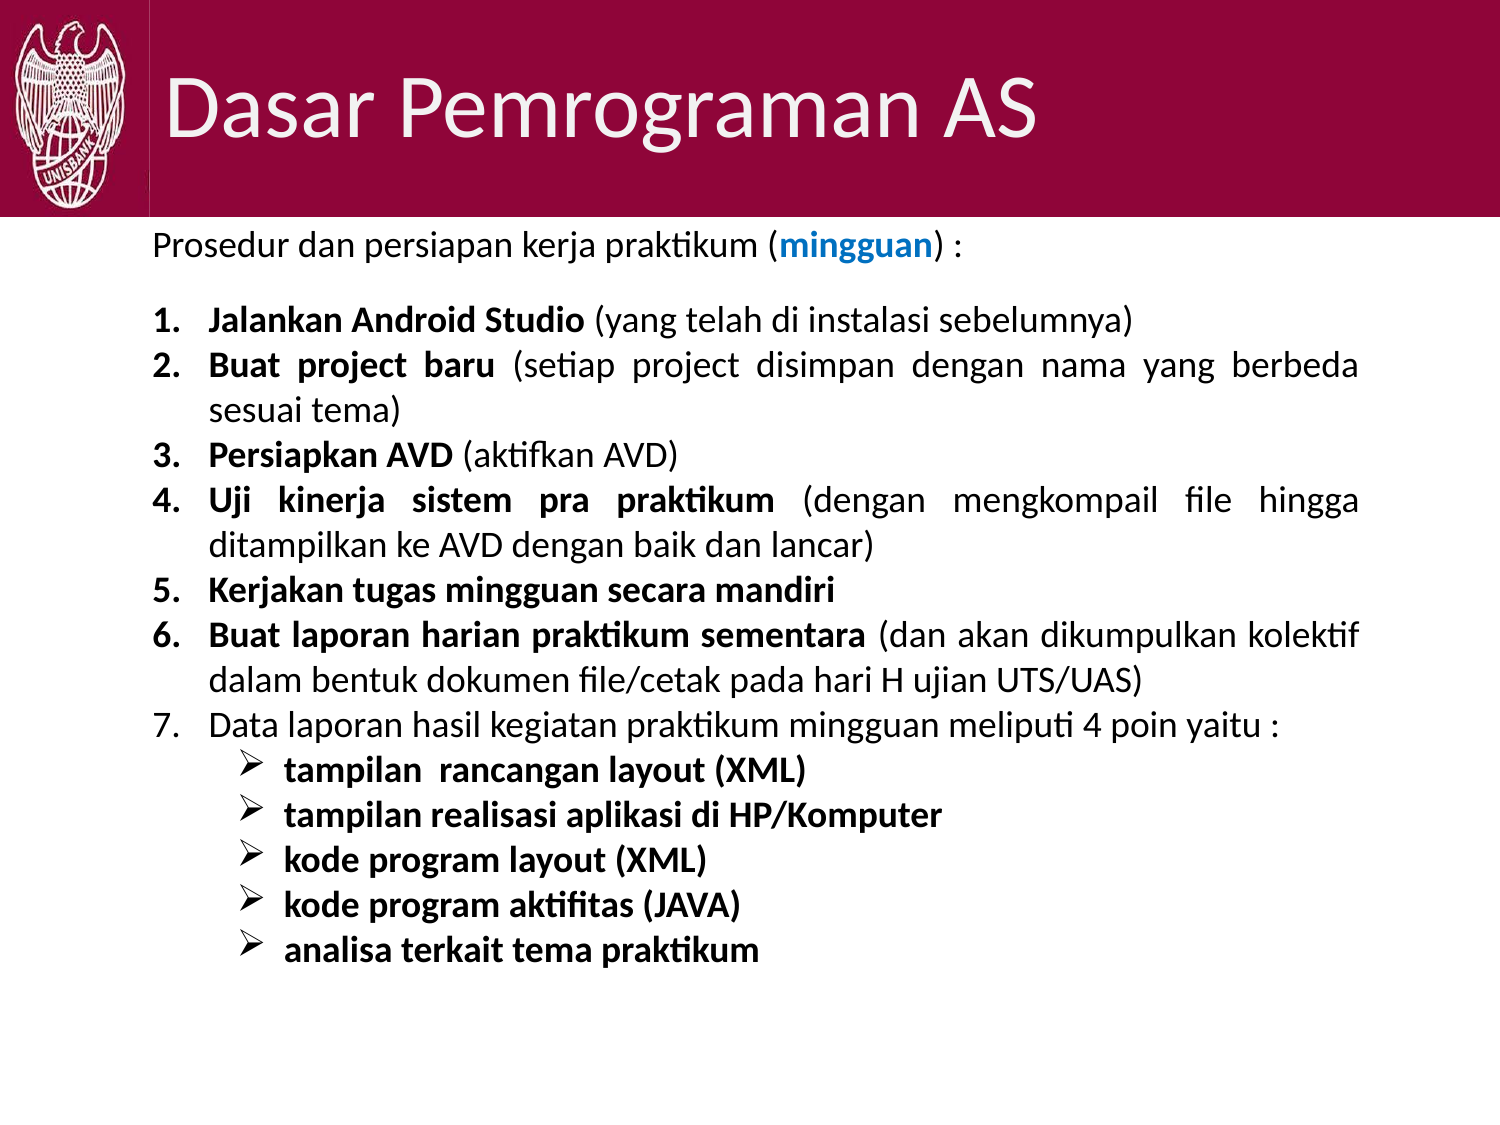

# Dasar Pemrograman AS
Prosedur dan persiapan kerja praktikum (mingguan) :

Jalankan Android Studio (yang telah di instalasi sebelumnya)
Buat project baru (setiap project disimpan dengan nama yang berbeda sesuai tema)
Persiapkan AVD (aktifkan AVD)
Uji kinerja sistem pra praktikum (dengan mengkompail file hingga ditampilkan ke AVD dengan baik dan lancar)
Kerjakan tugas mingguan secara mandiri
Buat laporan harian praktikum sementara (dan akan dikumpulkan kolektif dalam bentuk dokumen file/cetak pada hari H ujian UTS/UAS)
Data laporan hasil kegiatan praktikum mingguan meliputi 4 poin yaitu :
tampilan  rancangan layout (XML)
tampilan realisasi aplikasi di HP/Komputer
kode program layout (XML)
kode program aktifitas (JAVA)
analisa terkait tema praktikum